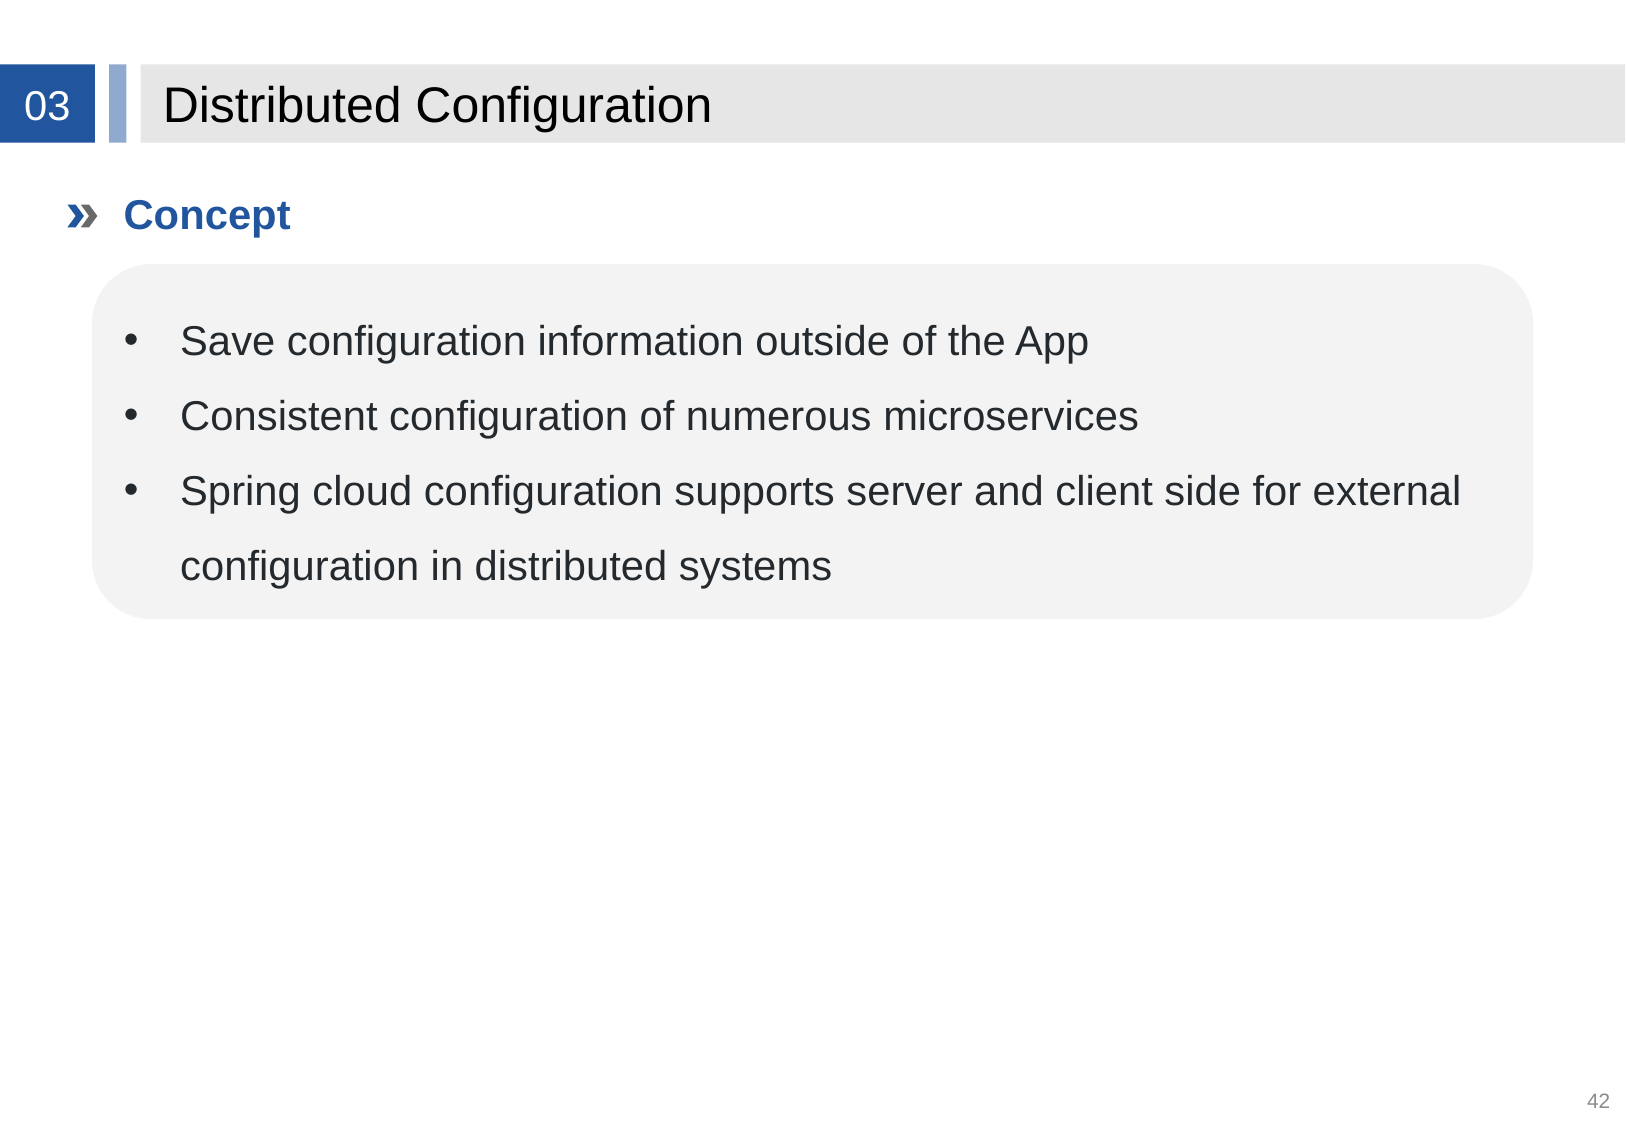

# Distributed Configuration
03
Concept

Save configuration information outside of the App
Consistent configuration of numerous microservices
Spring cloud configuration supports server and client side for external configuration in distributed systems
42